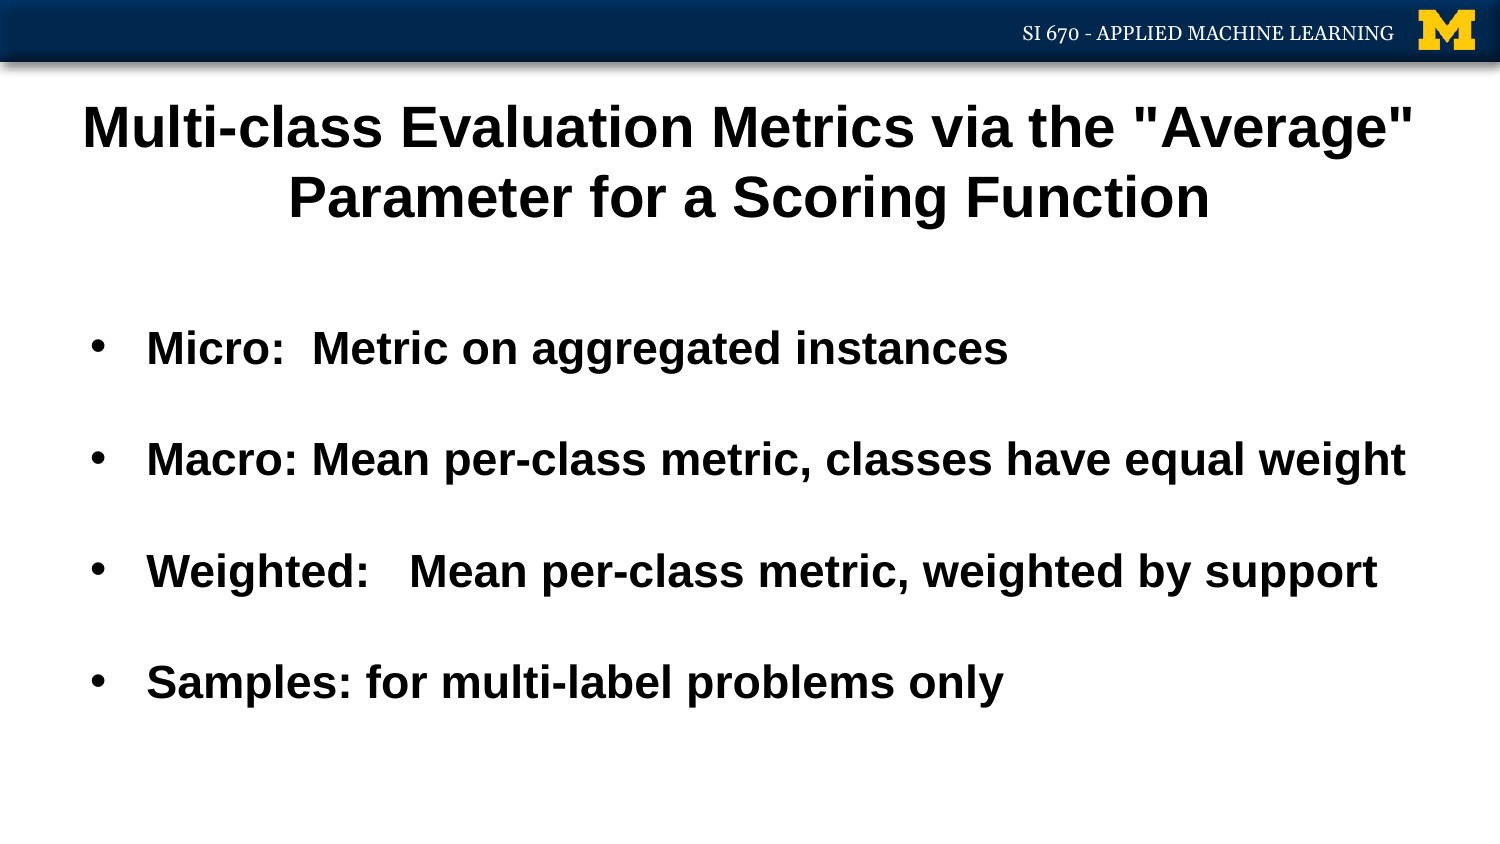

# Multi-class Evaluation Metrics via the "Average" Parameter for a Scoring Function
Micro:  Metric on aggregated instances
Macro: Mean per-class metric, classes have equal weight
Weighted:   Mean per-class metric, weighted by support
Samples: for multi-label problems only